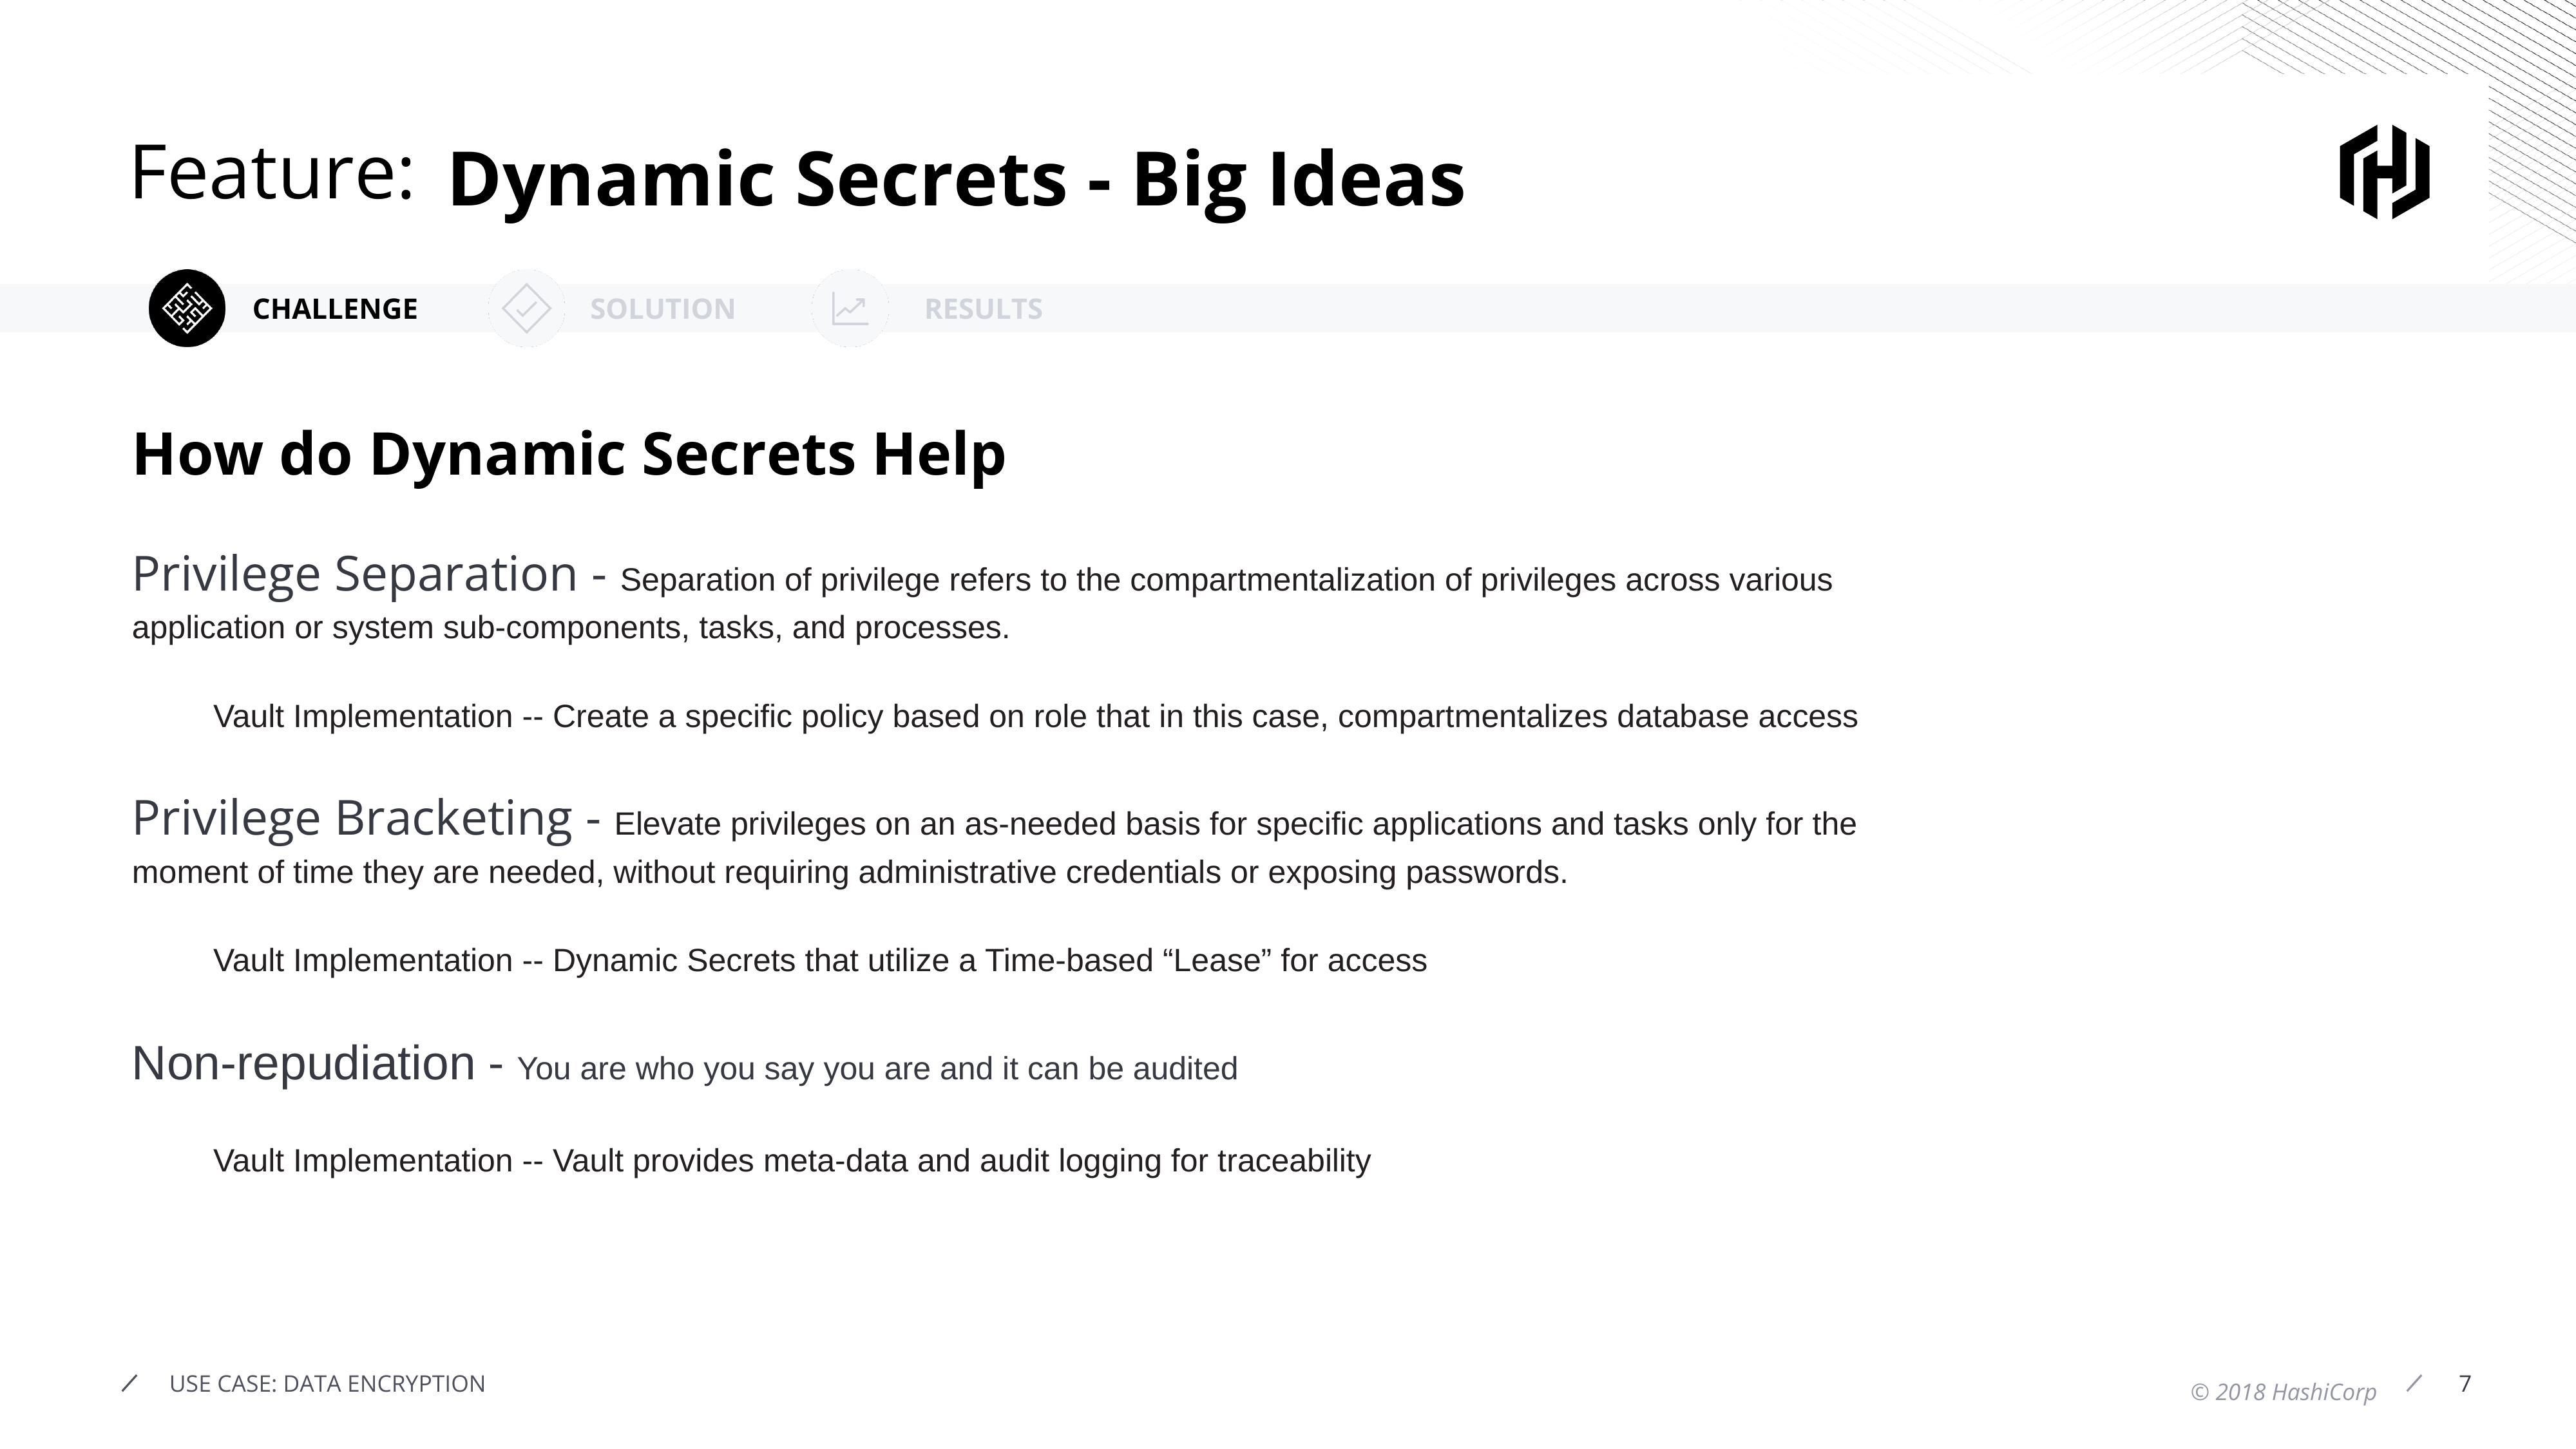

Dynamic Secrets - Big Ideas
How do Dynamic Secrets Help
Privilege Separation - Separation of privilege refers to the compartmentalization of privileges across various application or system sub-components, tasks, and processes.

         Vault Implementation -- Create a specific policy based on role that in this case, compartmentalizes database access

Privilege Bracketing - Elevate privileges on an as-needed basis for specific applications and tasks only for the moment of time they are needed, without requiring administrative credentials or exposing passwords.

         Vault Implementation -- Dynamic Secrets that utilize a Time-based “Lease” for access

Non-repudiation - You are who you say you are and it can be audited

         Vault Implementation -- Vault provides meta-data and audit logging for traceability
7
USE CASE: DATA ENCRYPTION